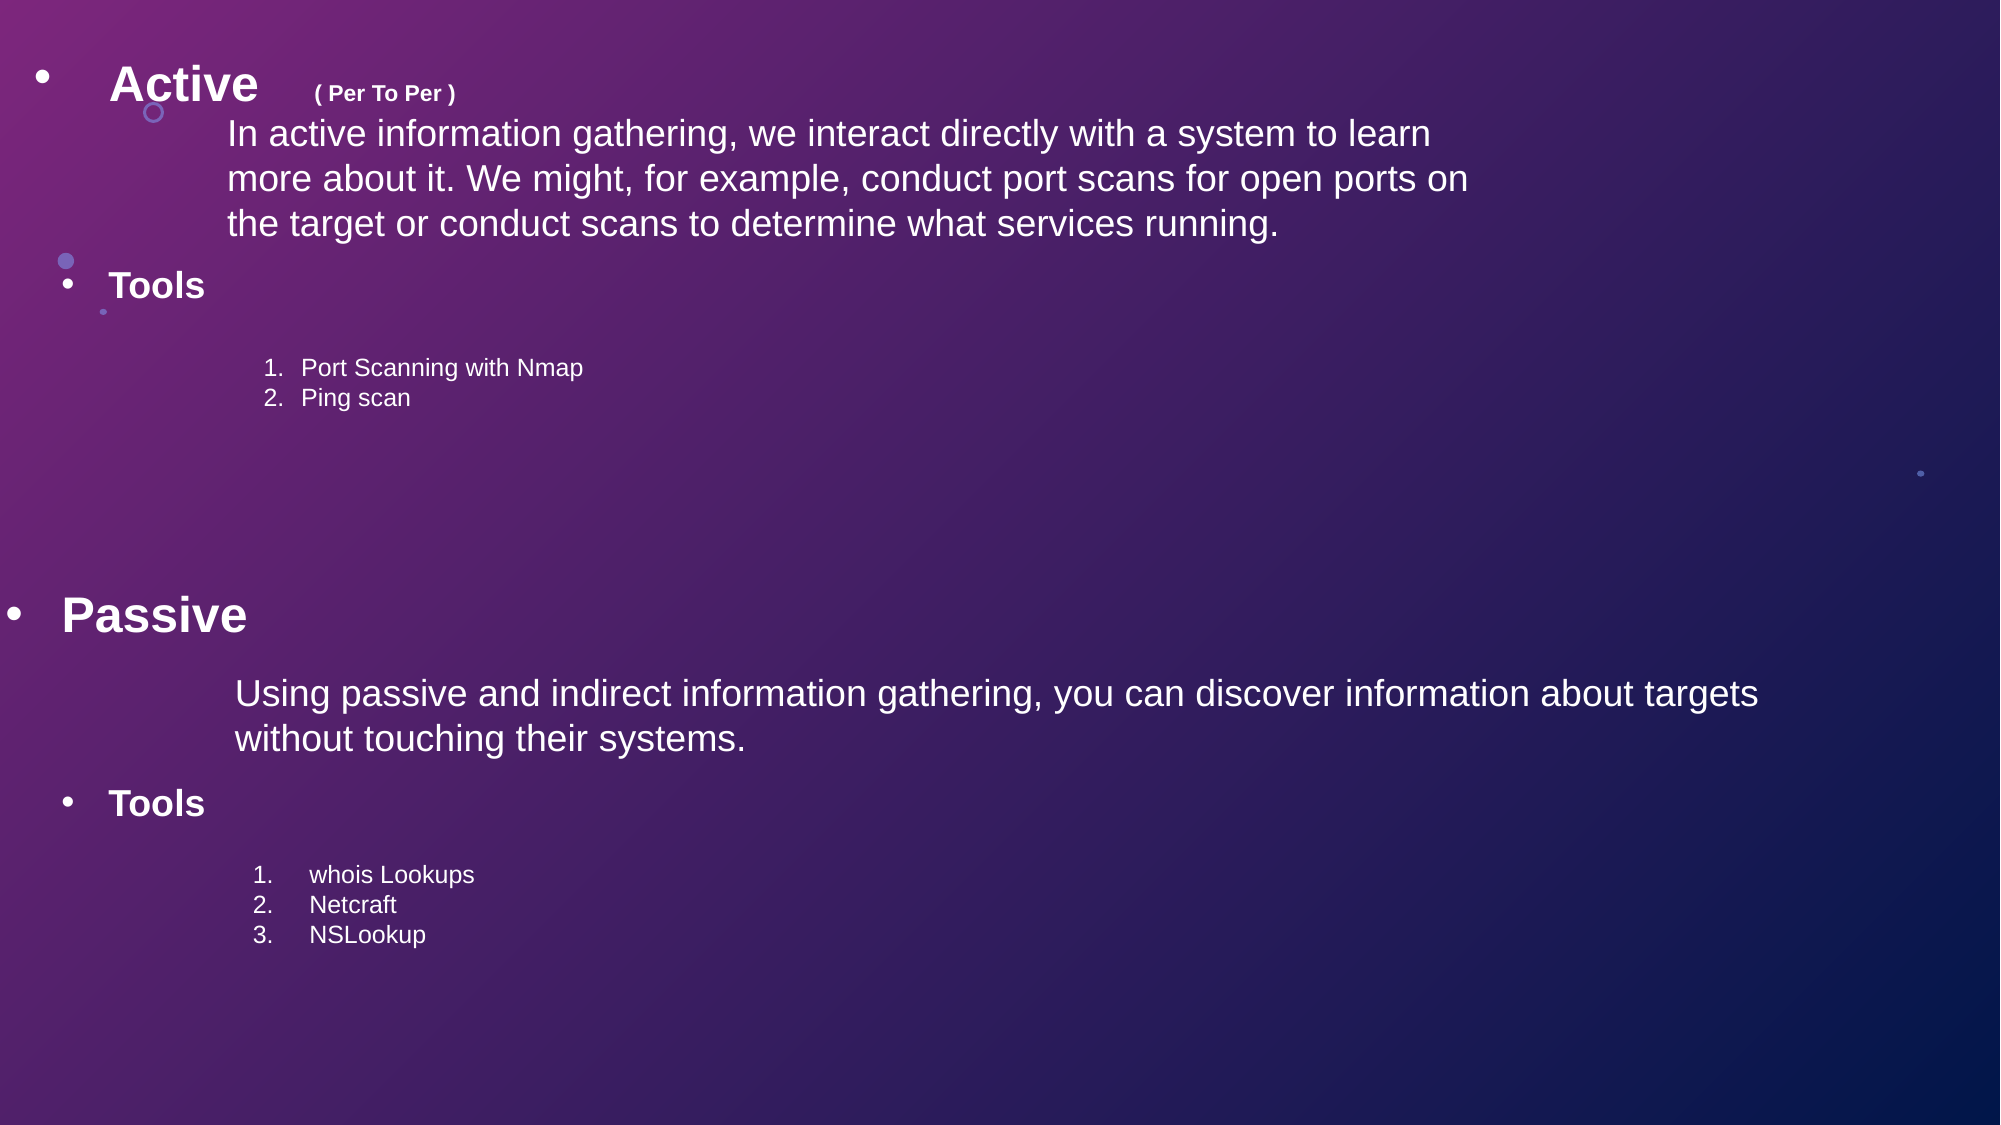

# Active   ( Per To Per )
	In active information gathering, we interact directly with a system to learn  	more about it. We might, for example, conduct port scans for open ports on	the target or conduct scans to determine what services running.
Tools
Port Scanning with Nmap
Ping scan
Passive
	Using passive and indirect information gathering, you can discover information about targets 	without touching their systems.
Tools
whois Lookups
Netcraft
NSLookup